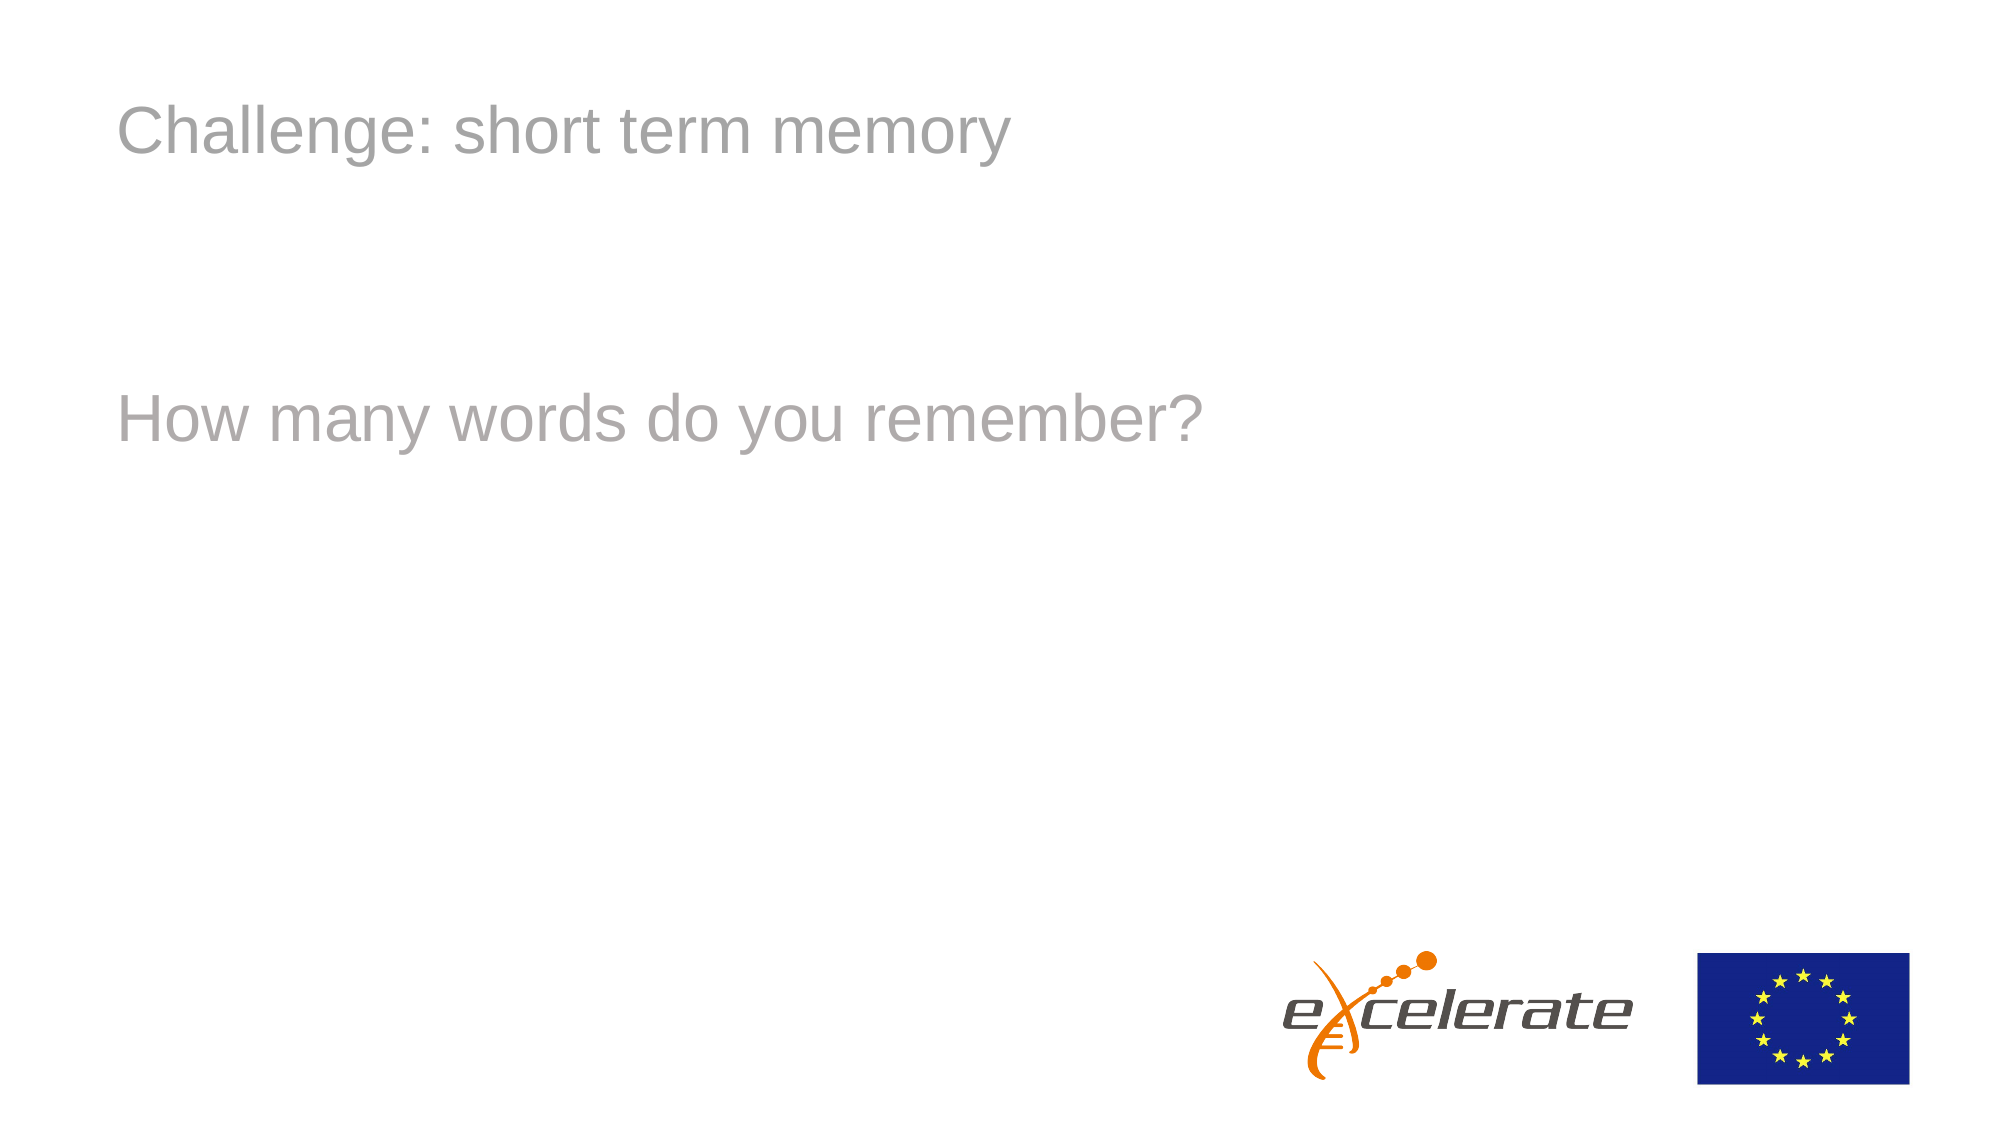

# Challenge: short term memory

How many words do you remember?